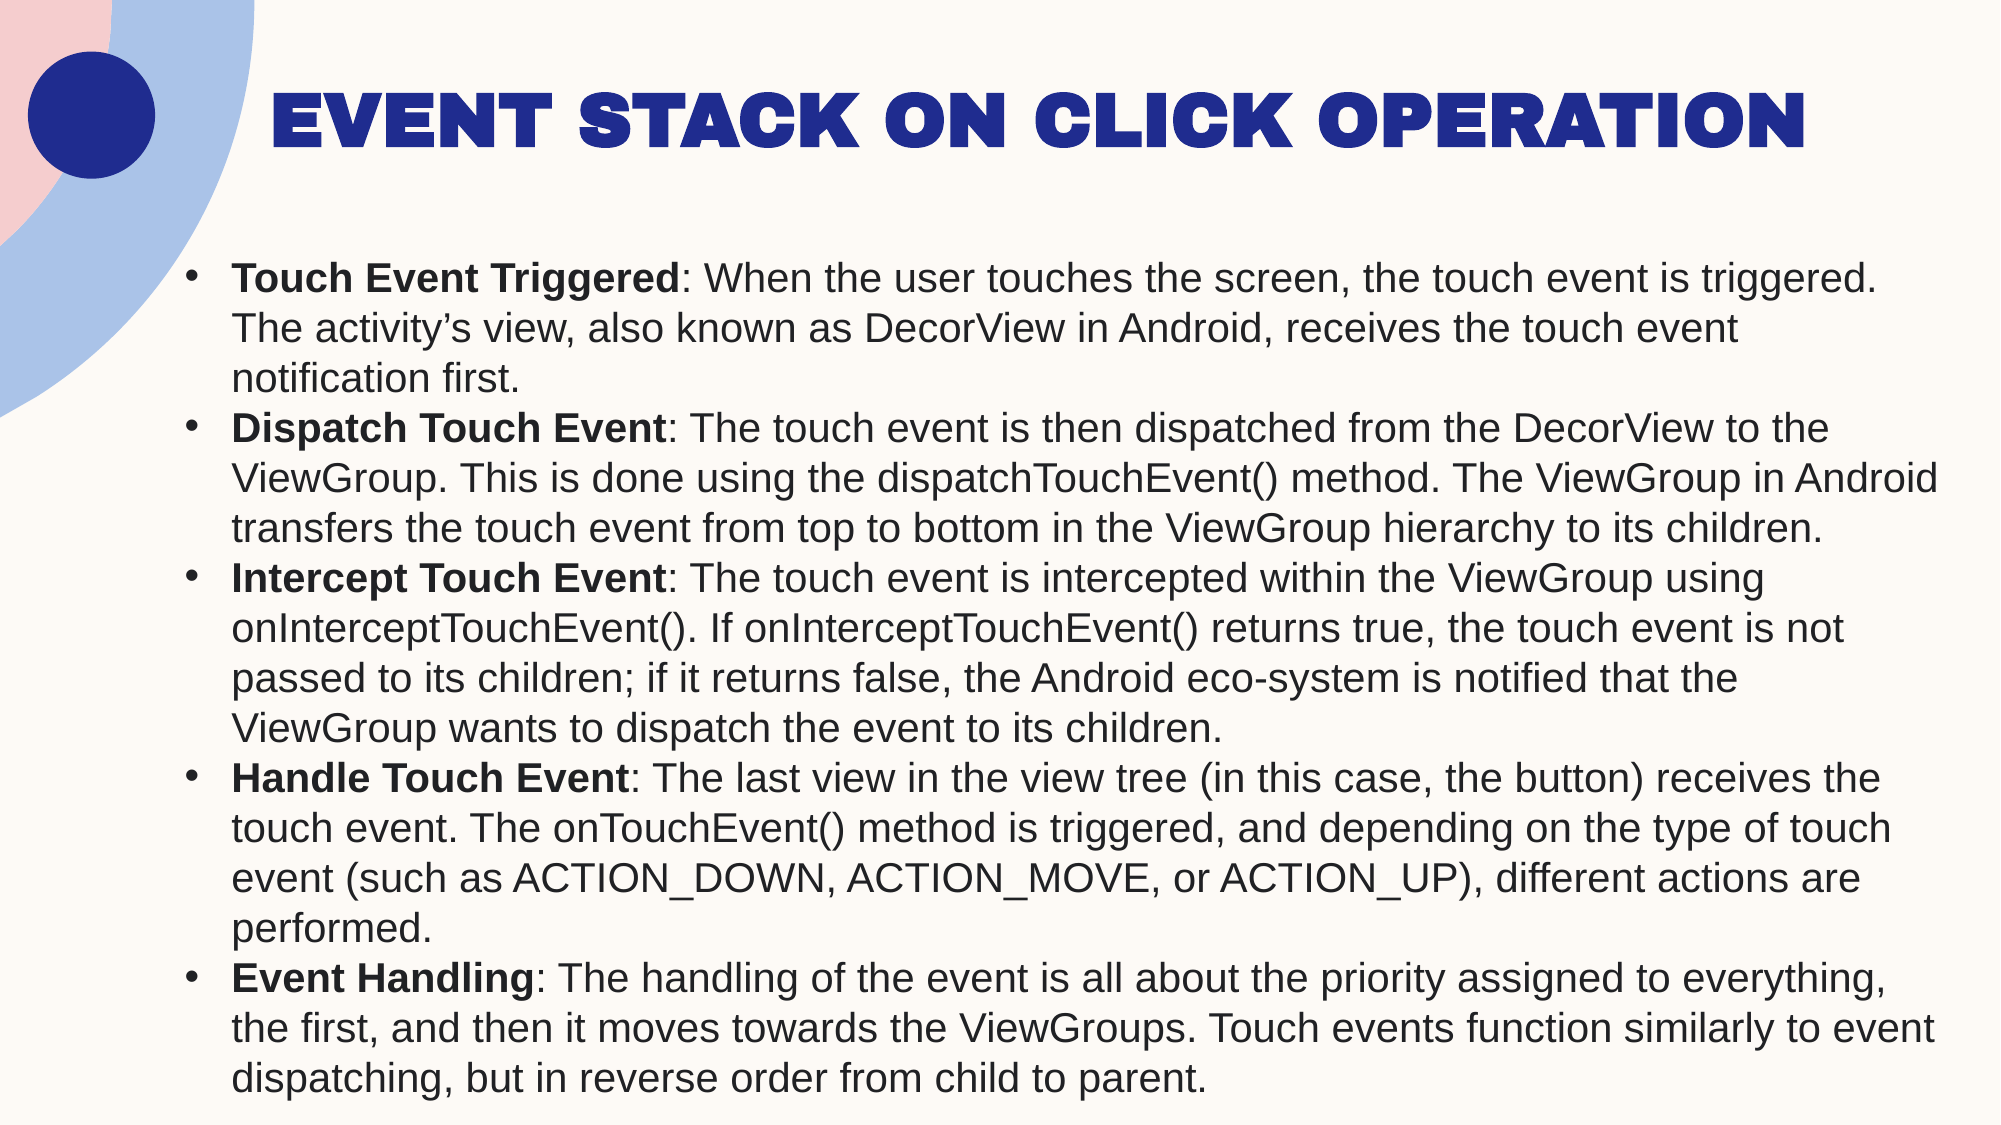

# Event stack on click operation
Touch Event Triggered: When the user touches the screen, the touch event is triggered. The activity’s view, also known as DecorView in Android, receives the touch event notification first.
Dispatch Touch Event: The touch event is then dispatched from the DecorView to the ViewGroup. This is done using the dispatchTouchEvent() method. The ViewGroup in Android transfers the touch event from top to bottom in the ViewGroup hierarchy to its children.
Intercept Touch Event: The touch event is intercepted within the ViewGroup using onInterceptTouchEvent(). If onInterceptTouchEvent() returns true, the touch event is not passed to its children; if it returns false, the Android eco-system is notified that the ViewGroup wants to dispatch the event to its children.
Handle Touch Event: The last view in the view tree (in this case, the button) receives the touch event. The onTouchEvent() method is triggered, and depending on the type of touch event (such as ACTION_DOWN, ACTION_MOVE, or ACTION_UP), different actions are performed.
Event Handling: The handling of the event is all about the priority assigned to everything, the first, and then it moves towards the ViewGroups. Touch events function similarly to event dispatching, but in reverse order from child to parent.